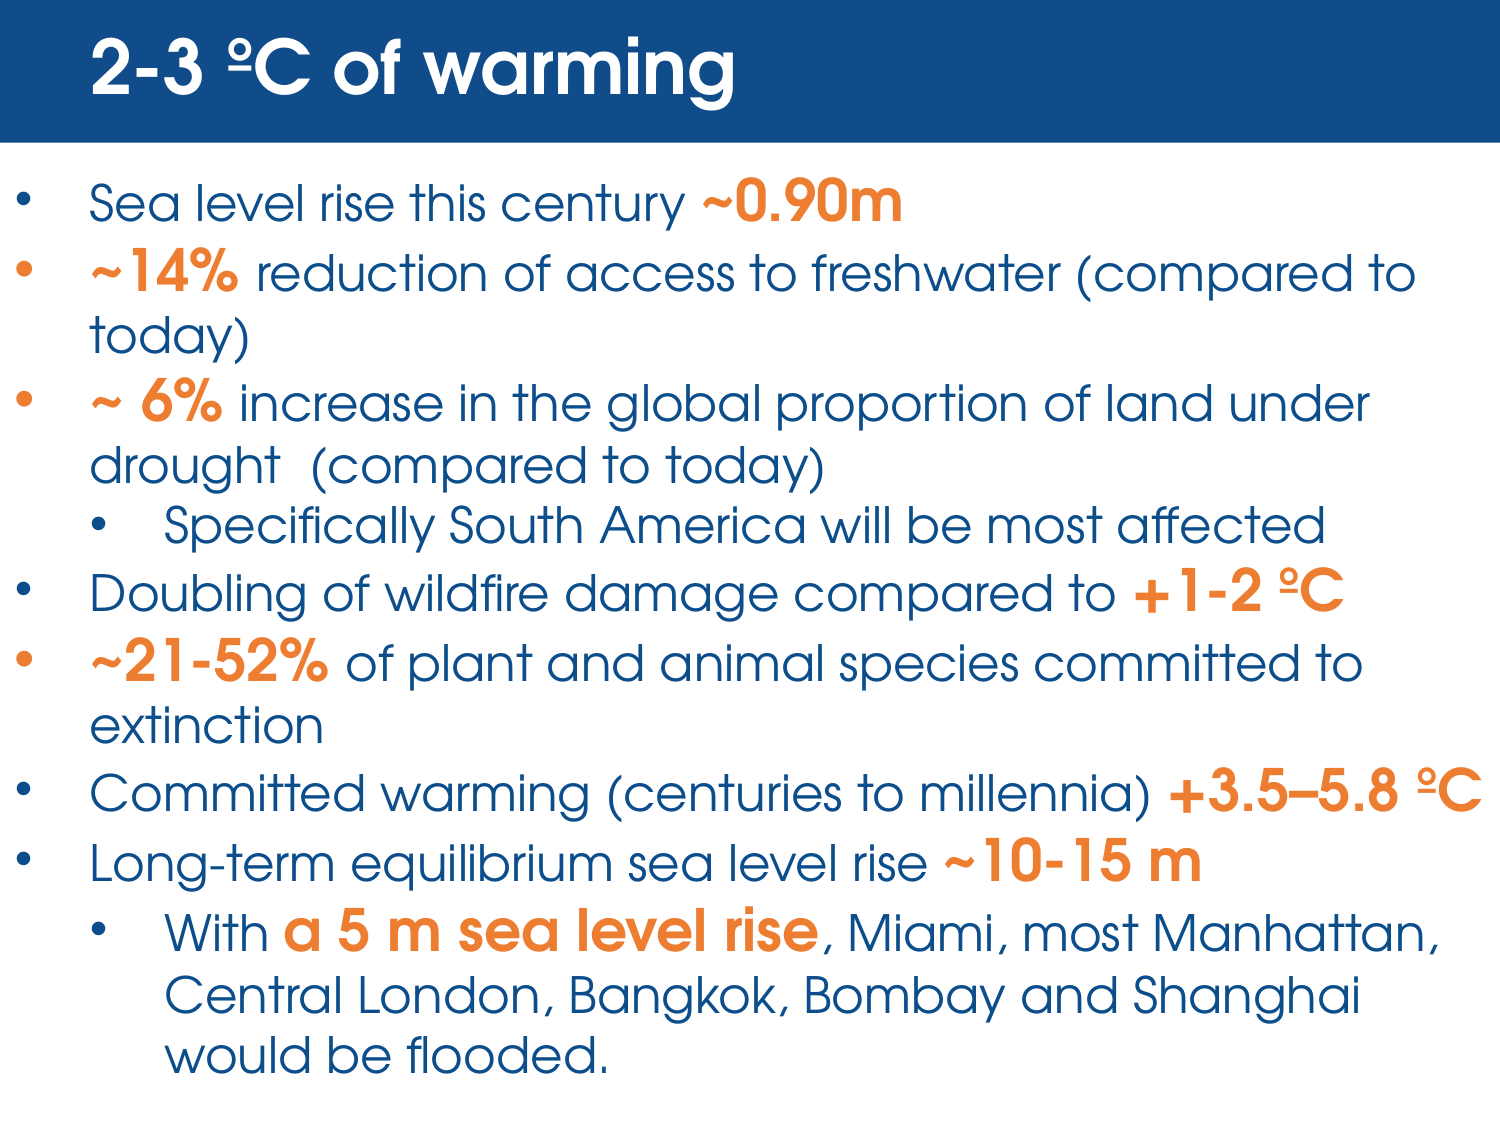

# 2-3 ºC of warming
Sea level rise this century ~0.90m
~14% reduction of access to freshwater (compared to today)
~ 6% increase in the global proportion of land under drought  (compared to today)
Specifically South America will be most affected
Doubling of wildfire damage compared to +1-2 ºC
~21-52% of plant and animal species committed to extinction
Committed warming (centuries to millennia) +3.5–5.8 ºC
Long-term equilibrium sea level rise ~10-15 m
With a 5 m sea level rise, Miami, most Manhattan, Central London, Bangkok, Bombay and Shanghai would be flooded.